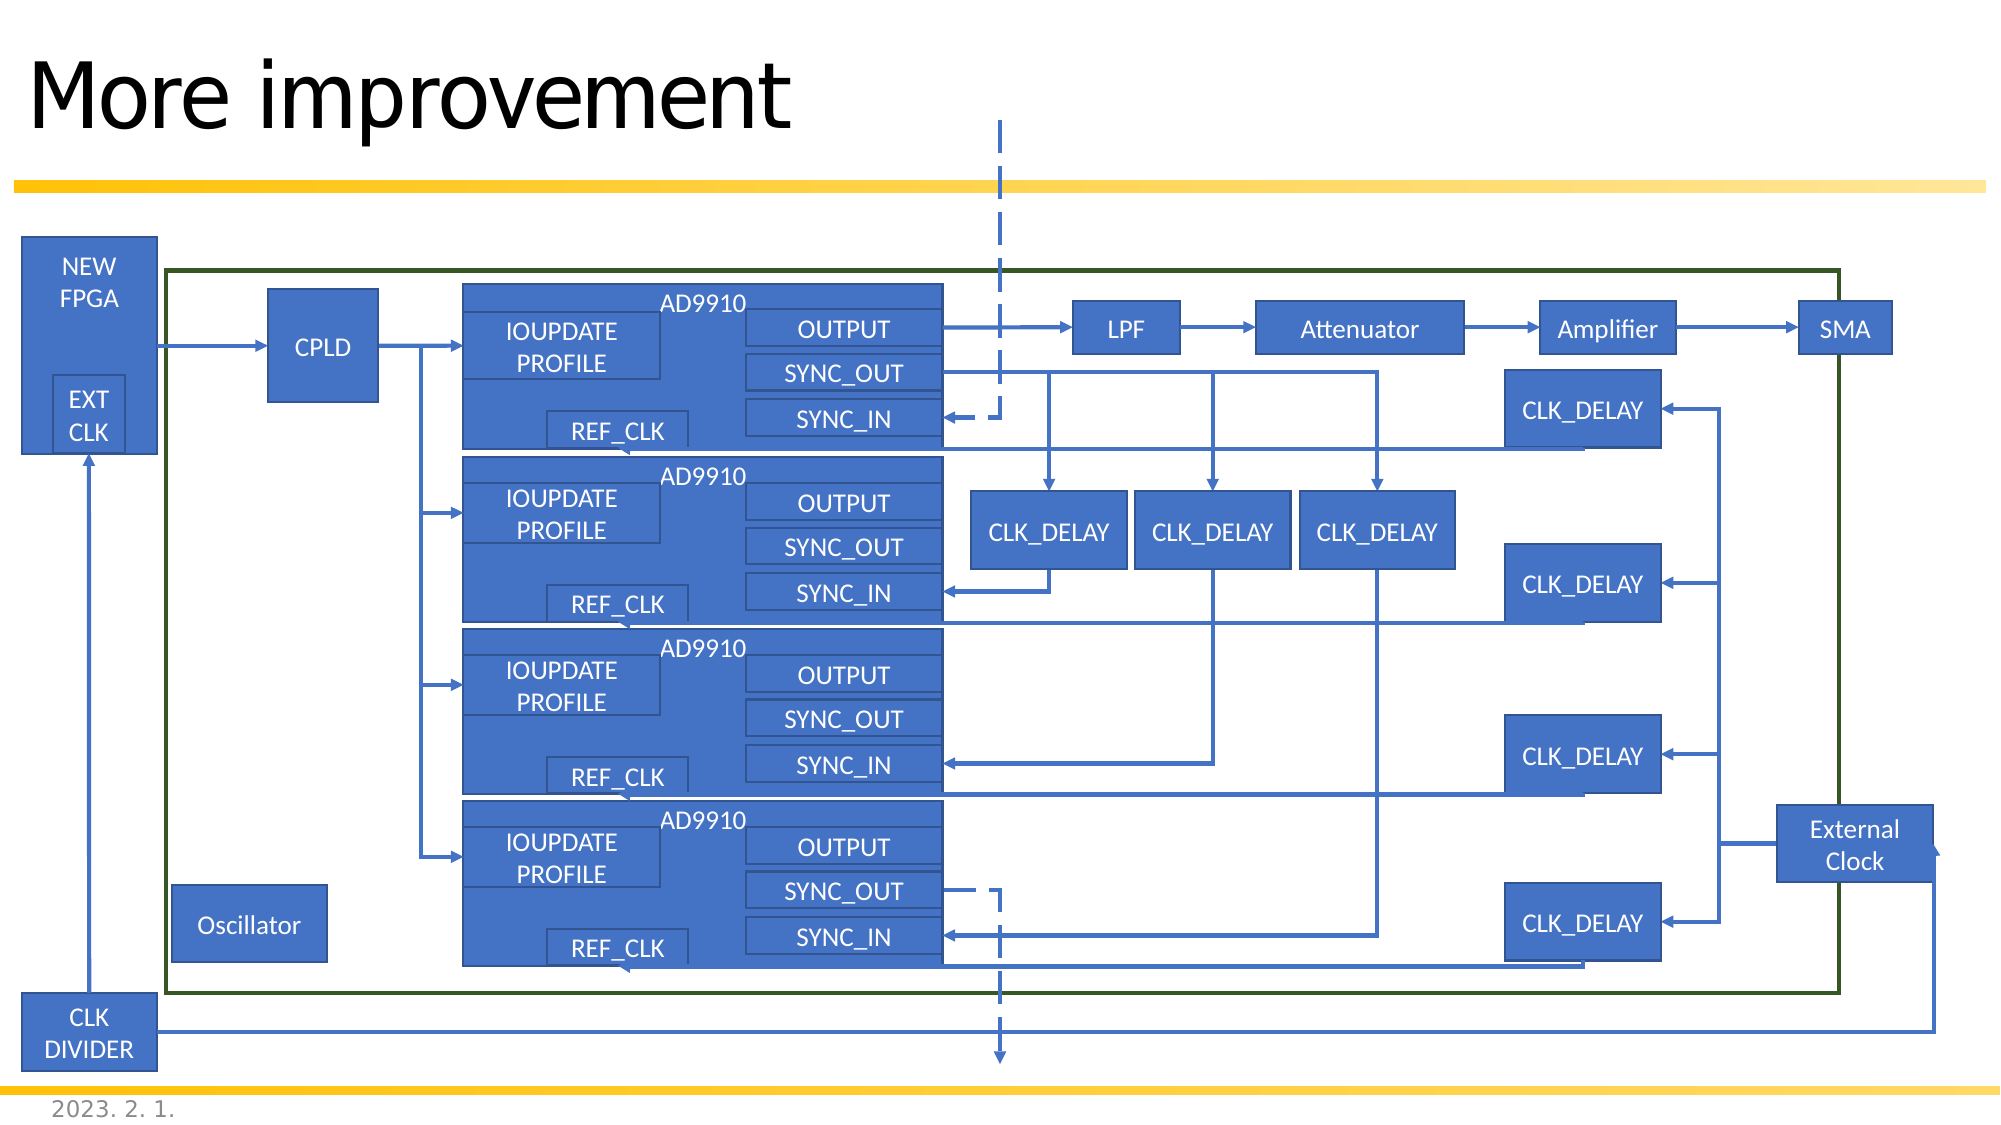

# More improvement
NEW FPGA

AD9910

CPLD
LPF
Attenuator
Amplifier
SMA
OUTPUT
IOUPDATE
PROFILE
SYNC_OUT
CLK_DELAY
EXT
CLK
SYNC_IN
REF_CLK
AD9910

IOUPDATE
PROFILE
OUTPUT
CLK_DELAY
CLK_DELAY
CLK_DELAY
SYNC_OUT
CLK_DELAY
SYNC_IN
REF_CLK
AD9910

IOUPDATE
PROFILE
OUTPUT
SYNC_OUT
CLK_DELAY
SYNC_IN
REF_CLK
AD9910

External
Clock
IOUPDATE
PROFILE
OUTPUT
SYNC_OUT
CLK_DELAY
Oscillator
SYNC_IN
REF_CLK
CLK
DIVIDER
2023. 2. 1.